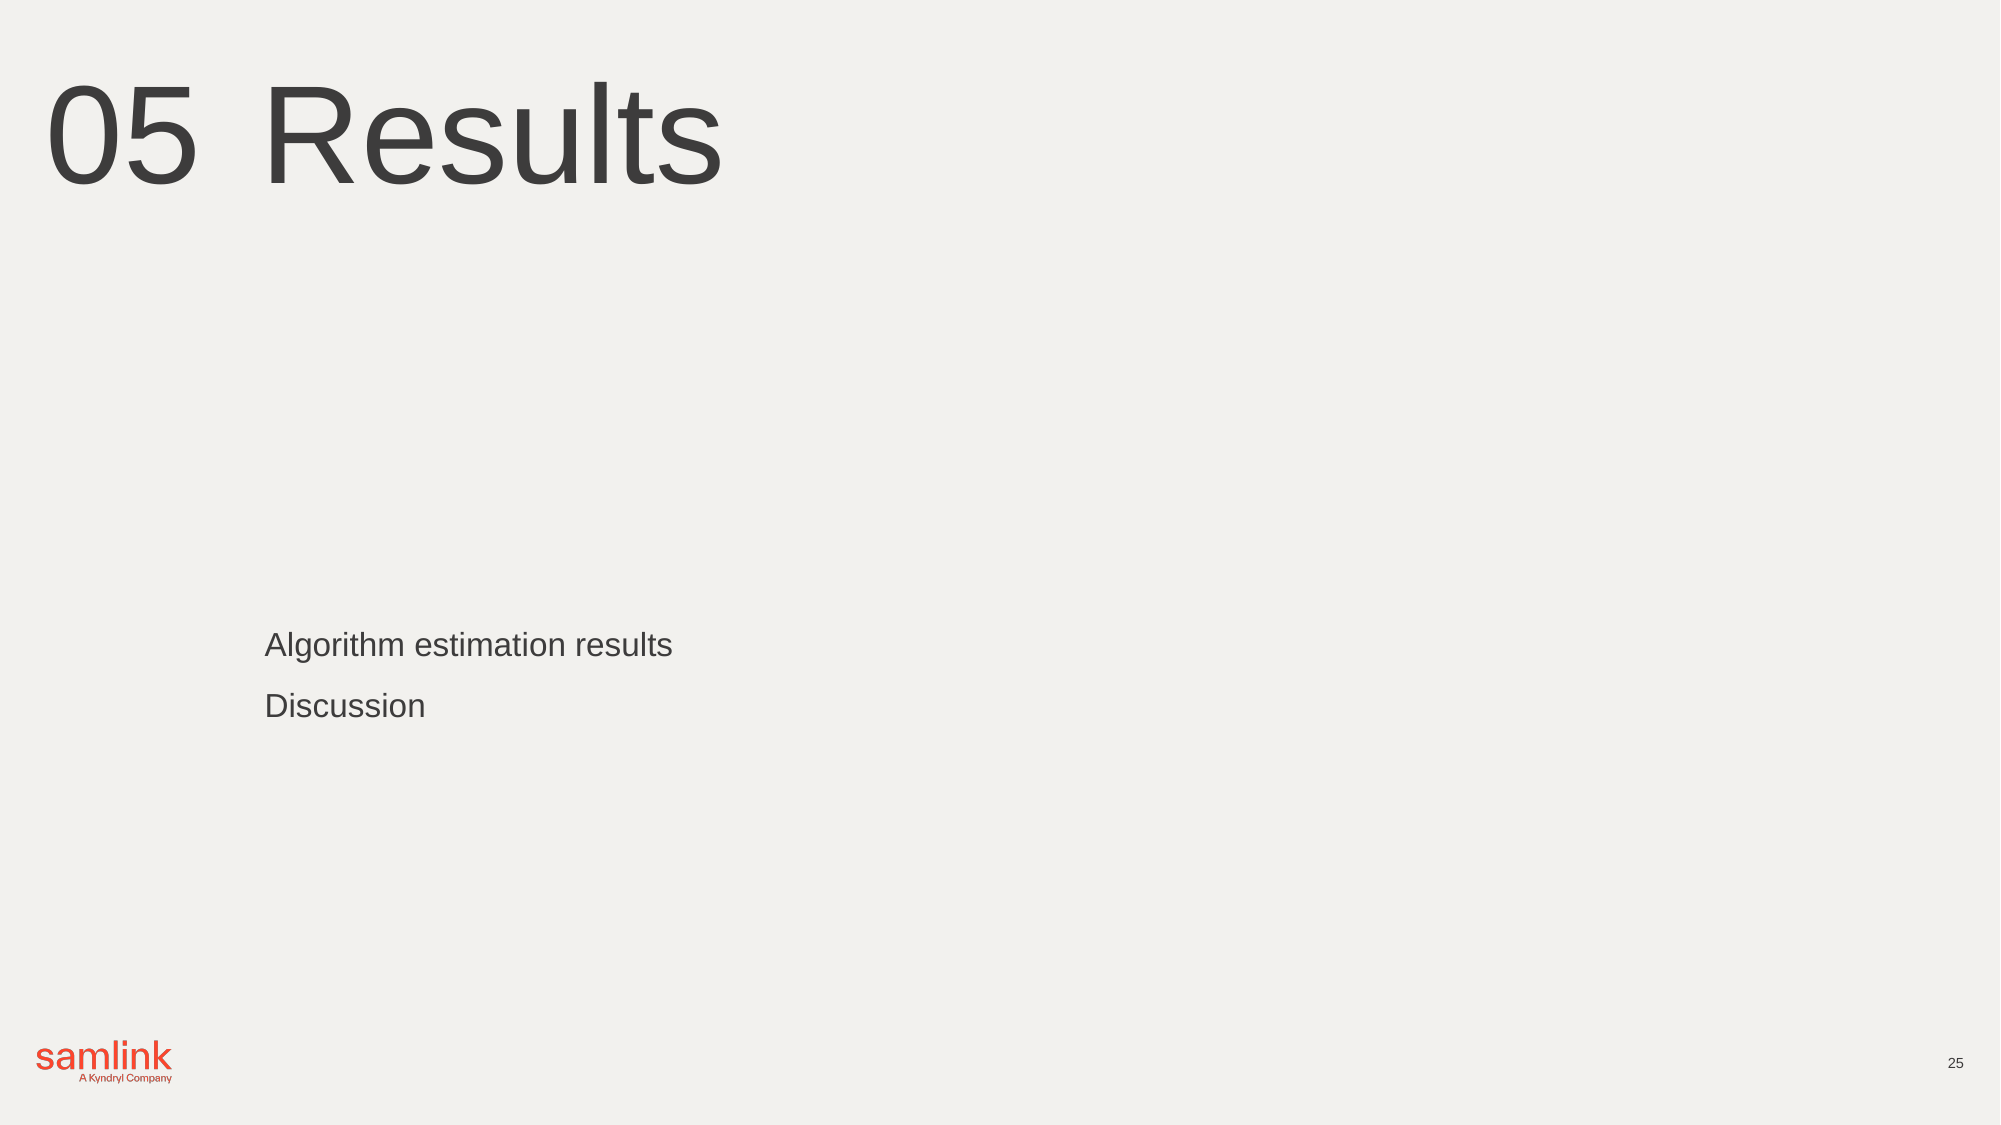

05

Results
Algorithm estimation results
Discussion

25